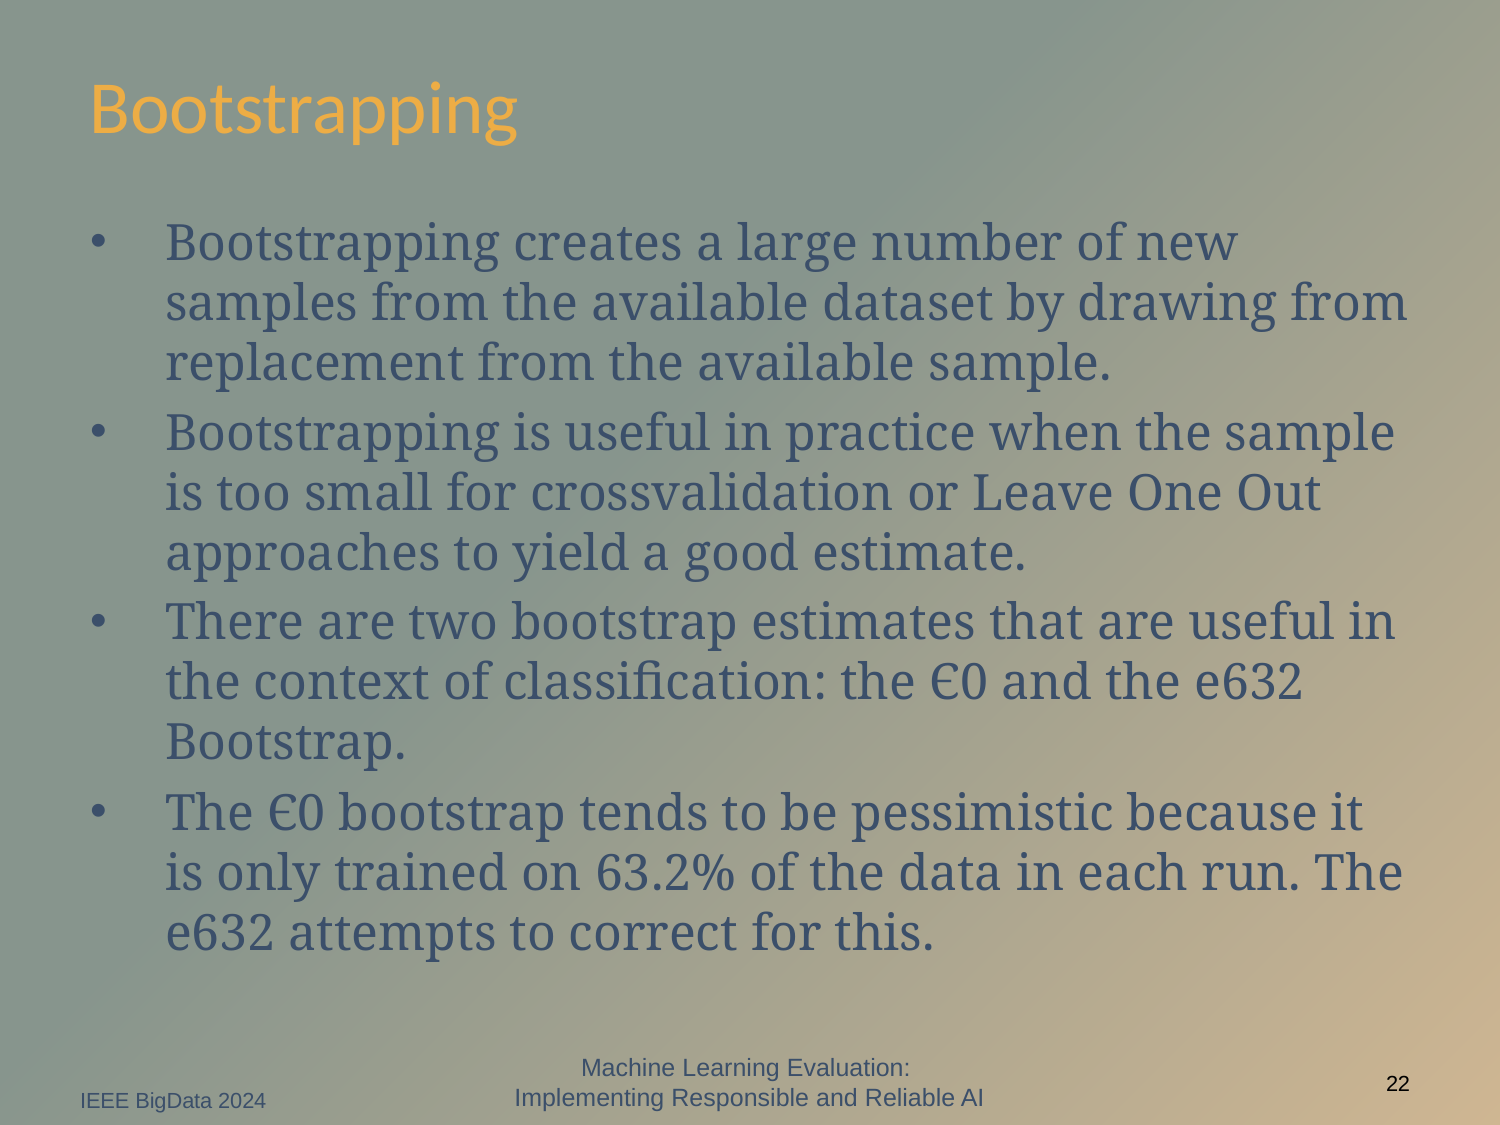

# Bootstrapping
Bootstrapping creates a large number of new samples from the available dataset by drawing from replacement from the available sample.
Bootstrapping is useful in practice when the sample is too small for crossvalidation or Leave One Out approaches to yield a good estimate.
There are two bootstrap estimates that are useful in the context of classification: the Є0 and the e632 Bootstrap.
The Є0 bootstrap tends to be pessimistic because it is only trained on 63.2% of the data in each run. The e632 attempts to correct for this.

Machine Learning Evaluation:
Implementing Responsible and Reliable AI
IEEE BigData 2024
22